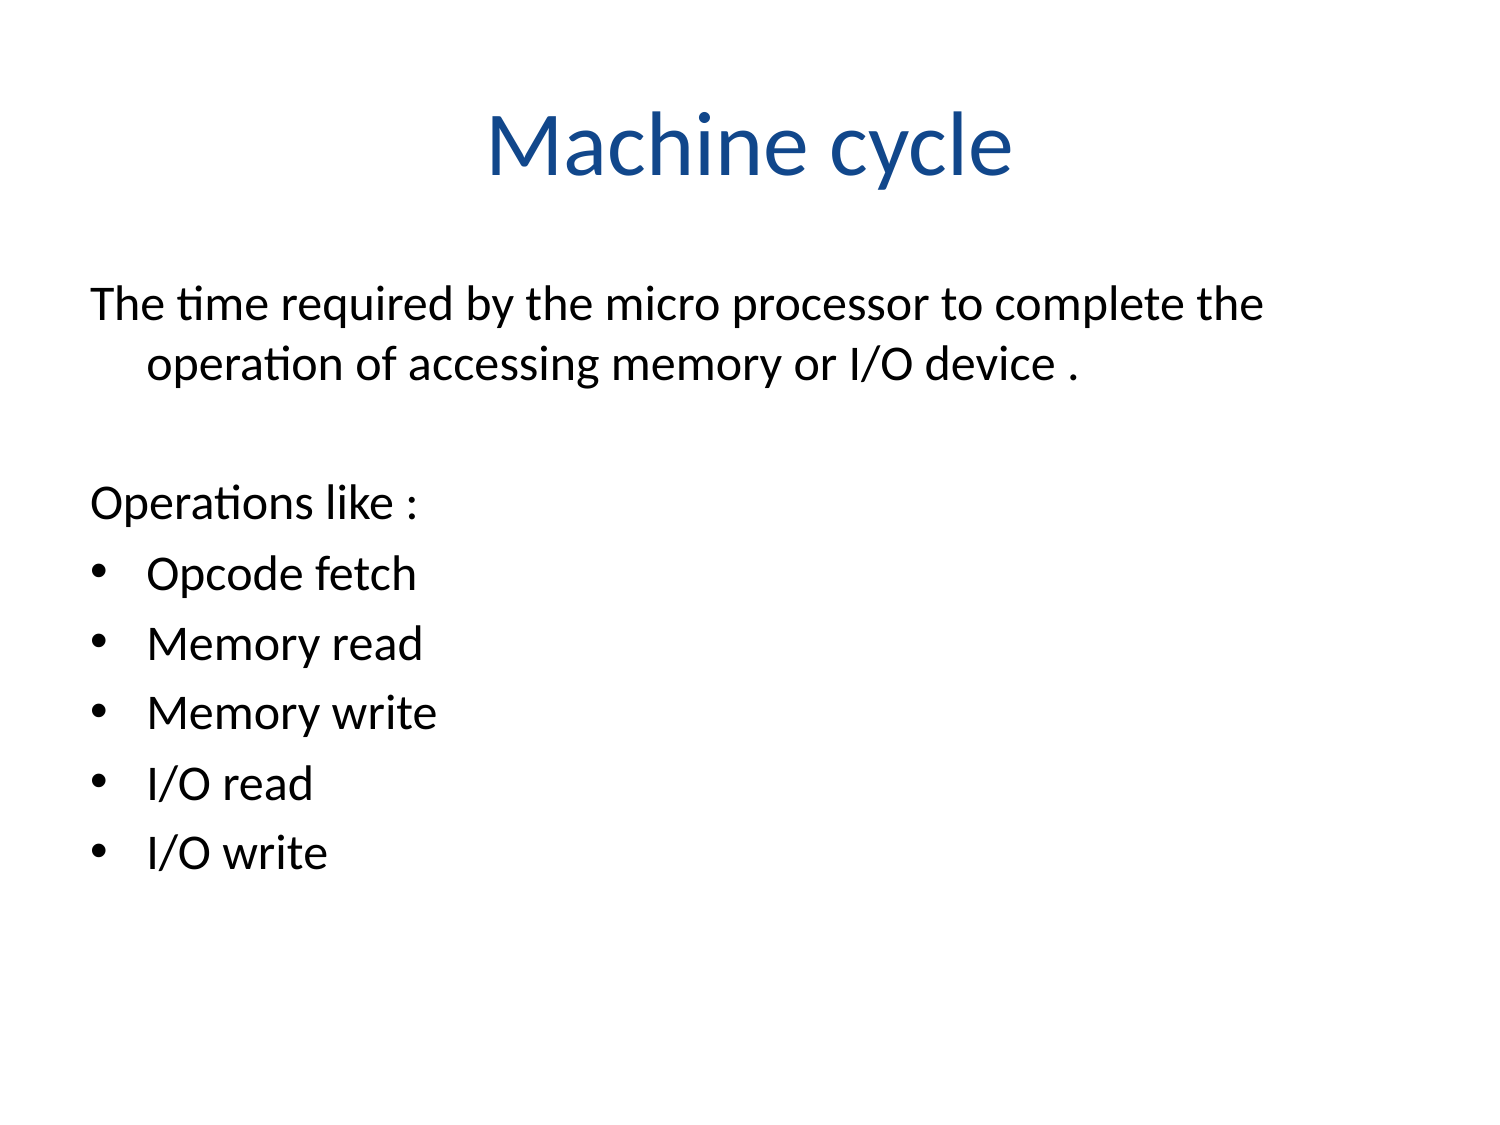

# Machine cycle
The time required by the micro processor to complete the operation of accessing memory or I/O device .

Operations like :
Opcode fetch
Memory read
Memory write
I/O read
I/O write